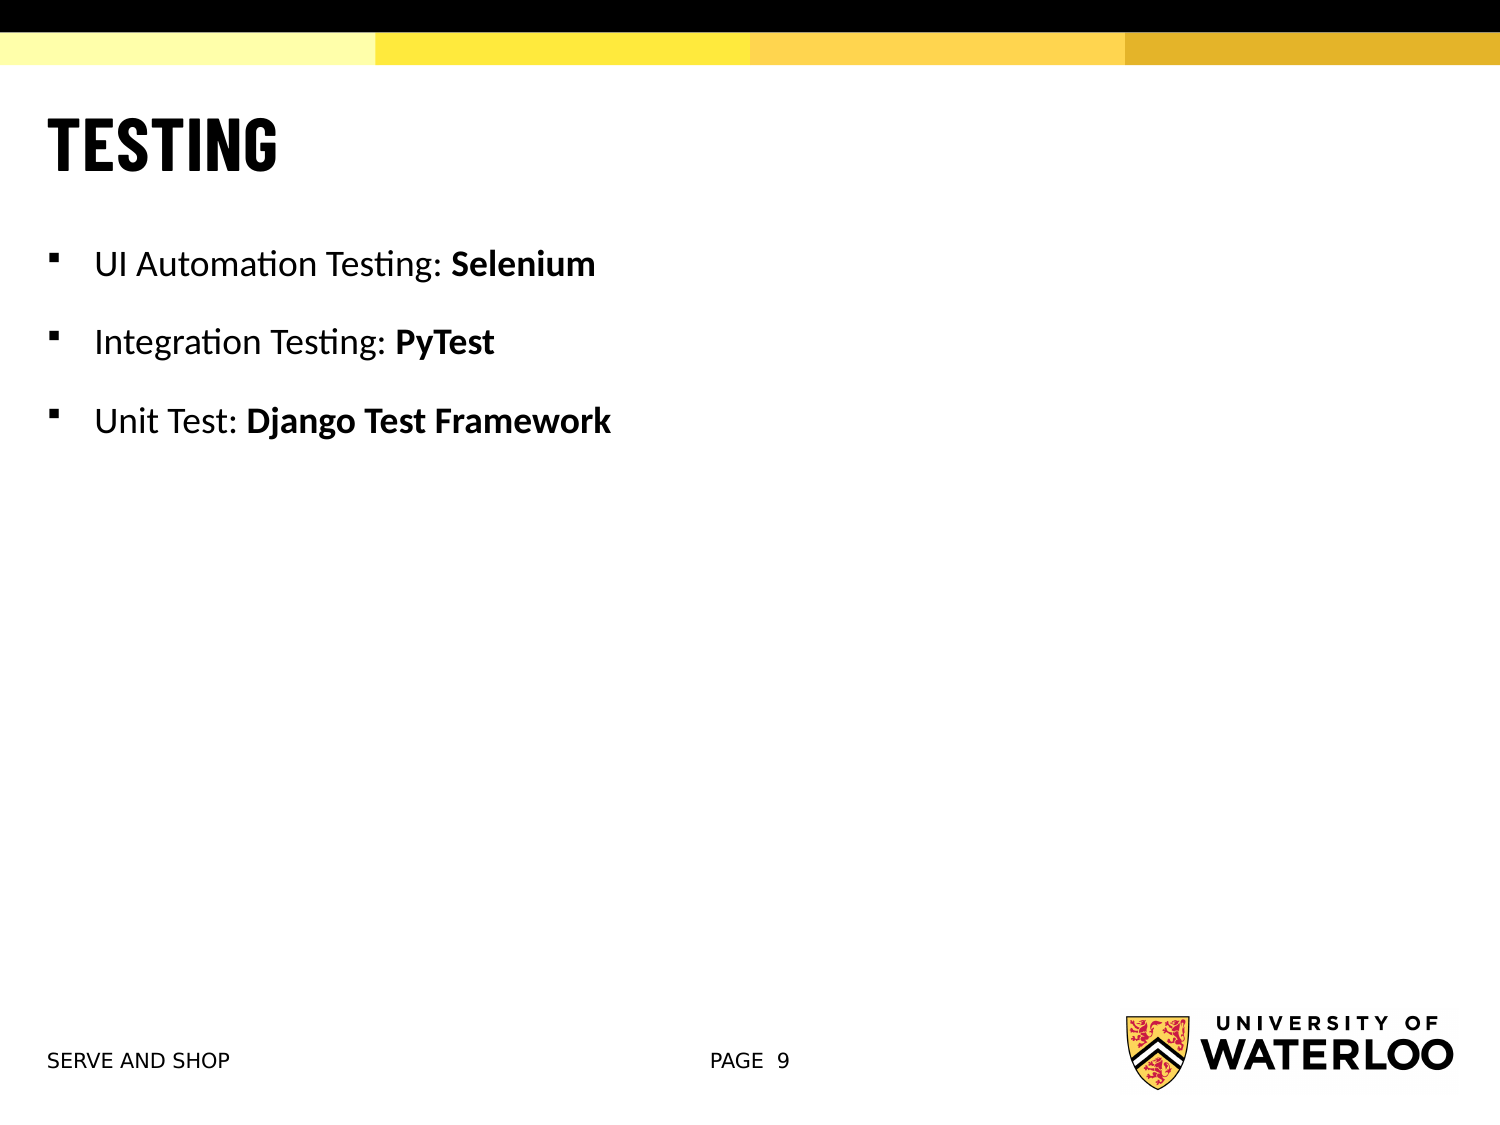

# TESTING
UI Automation Testing: Selenium
Integration Testing: PyTest
Unit Test: Django Test Framework

SERVE AND SHOP
PAGE  9